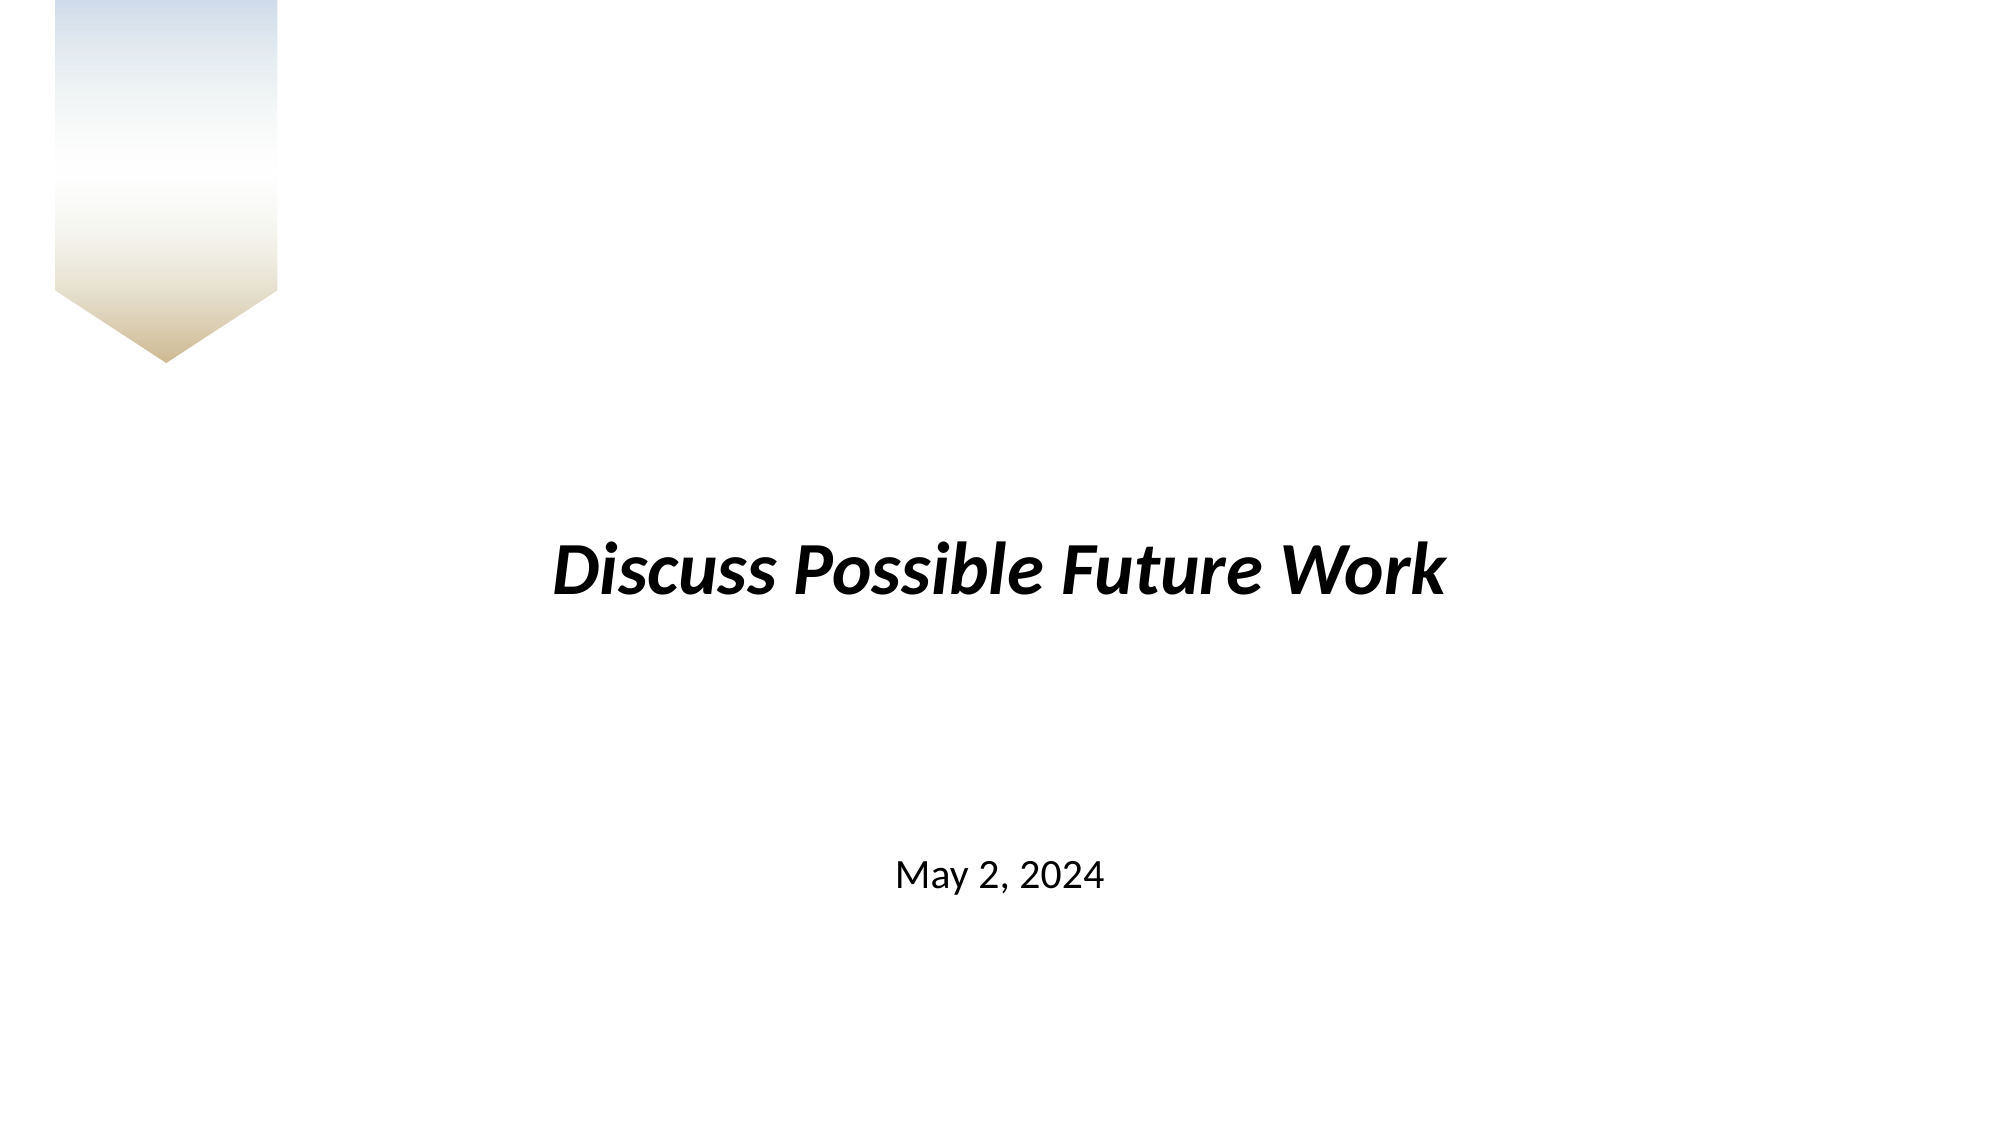

Discuss Possible Future Work
# May 2, 2024